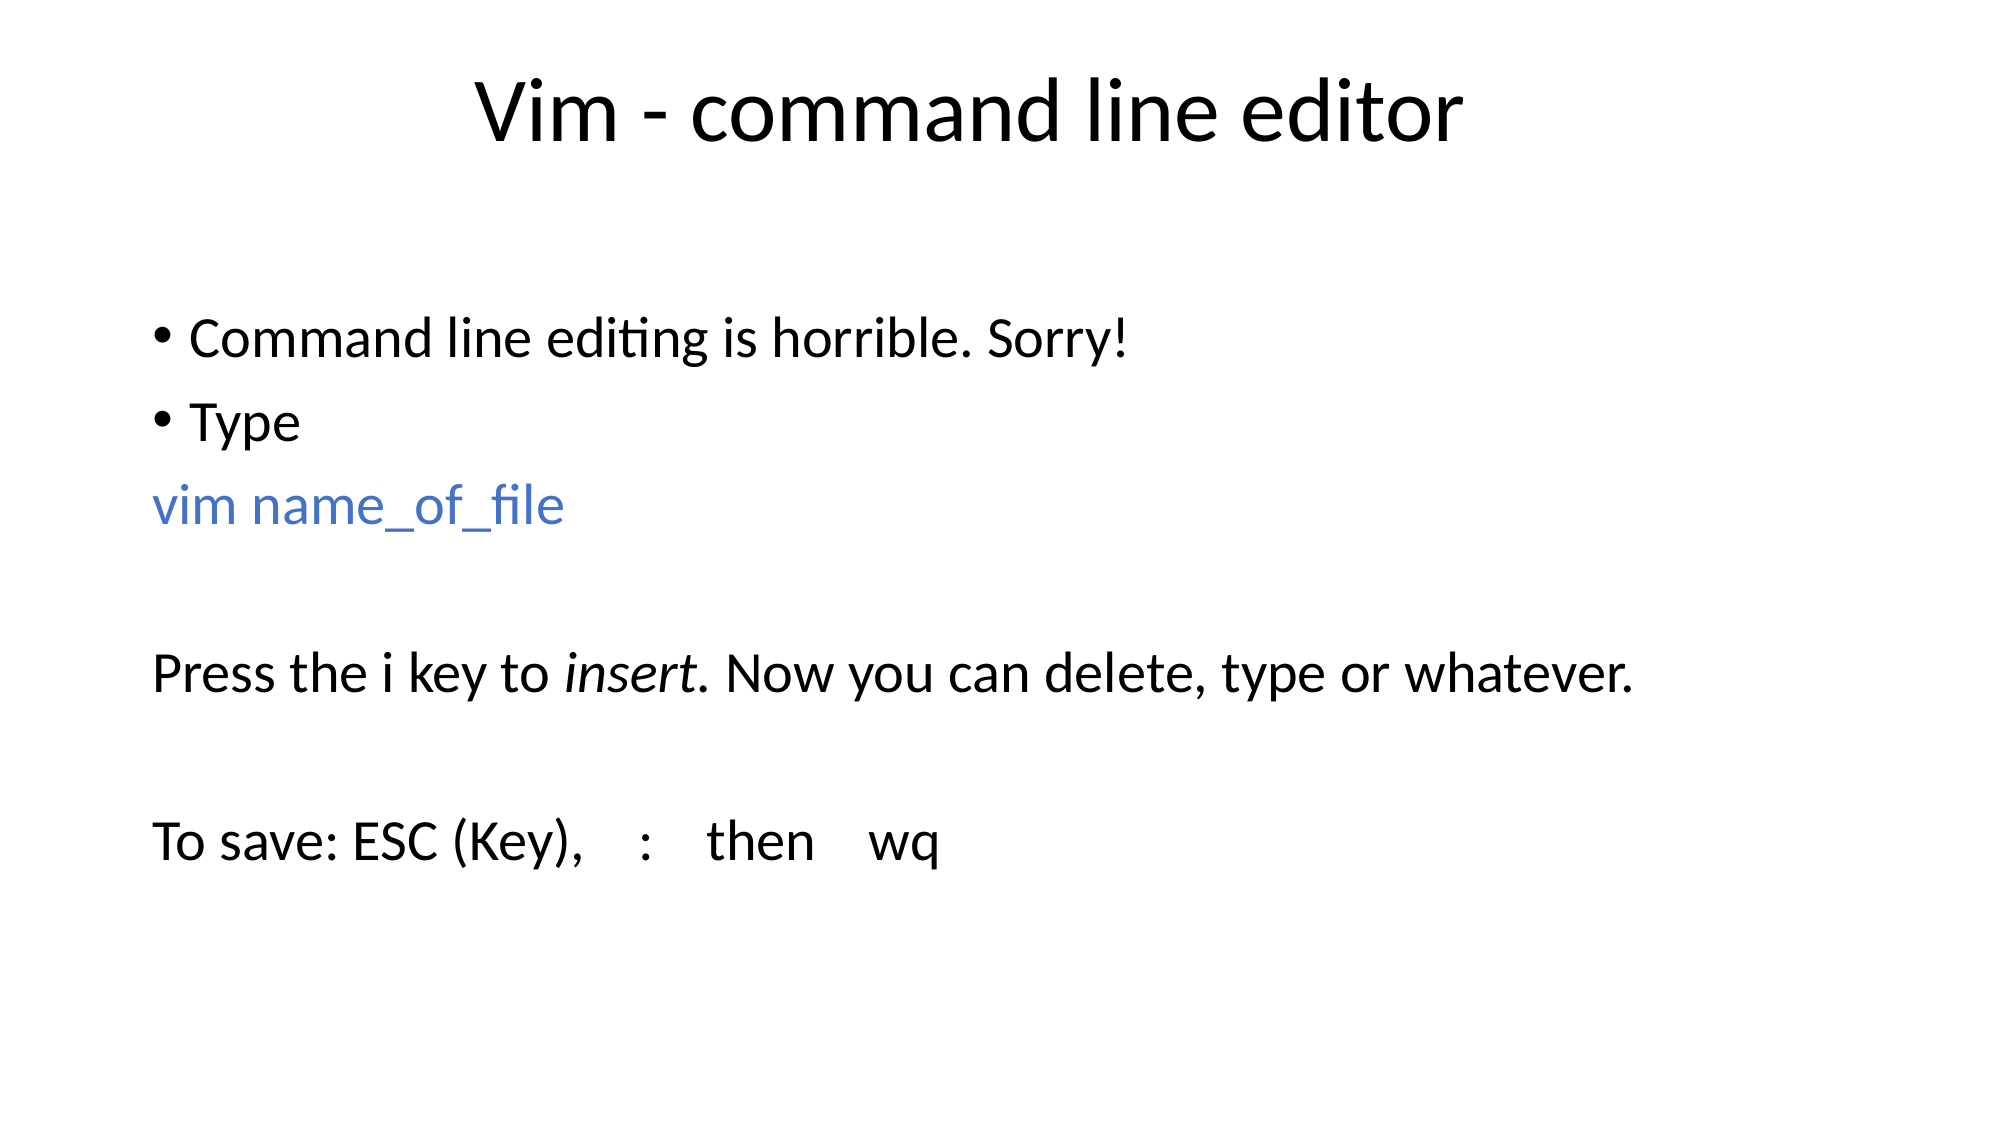

# Vim - command line editor
Command line editing is horrible. Sorry!
Type
vim name_of_file

Press the i key to insert. Now you can delete, type or whatever.

To save: ESC (Key),    :    then    wq